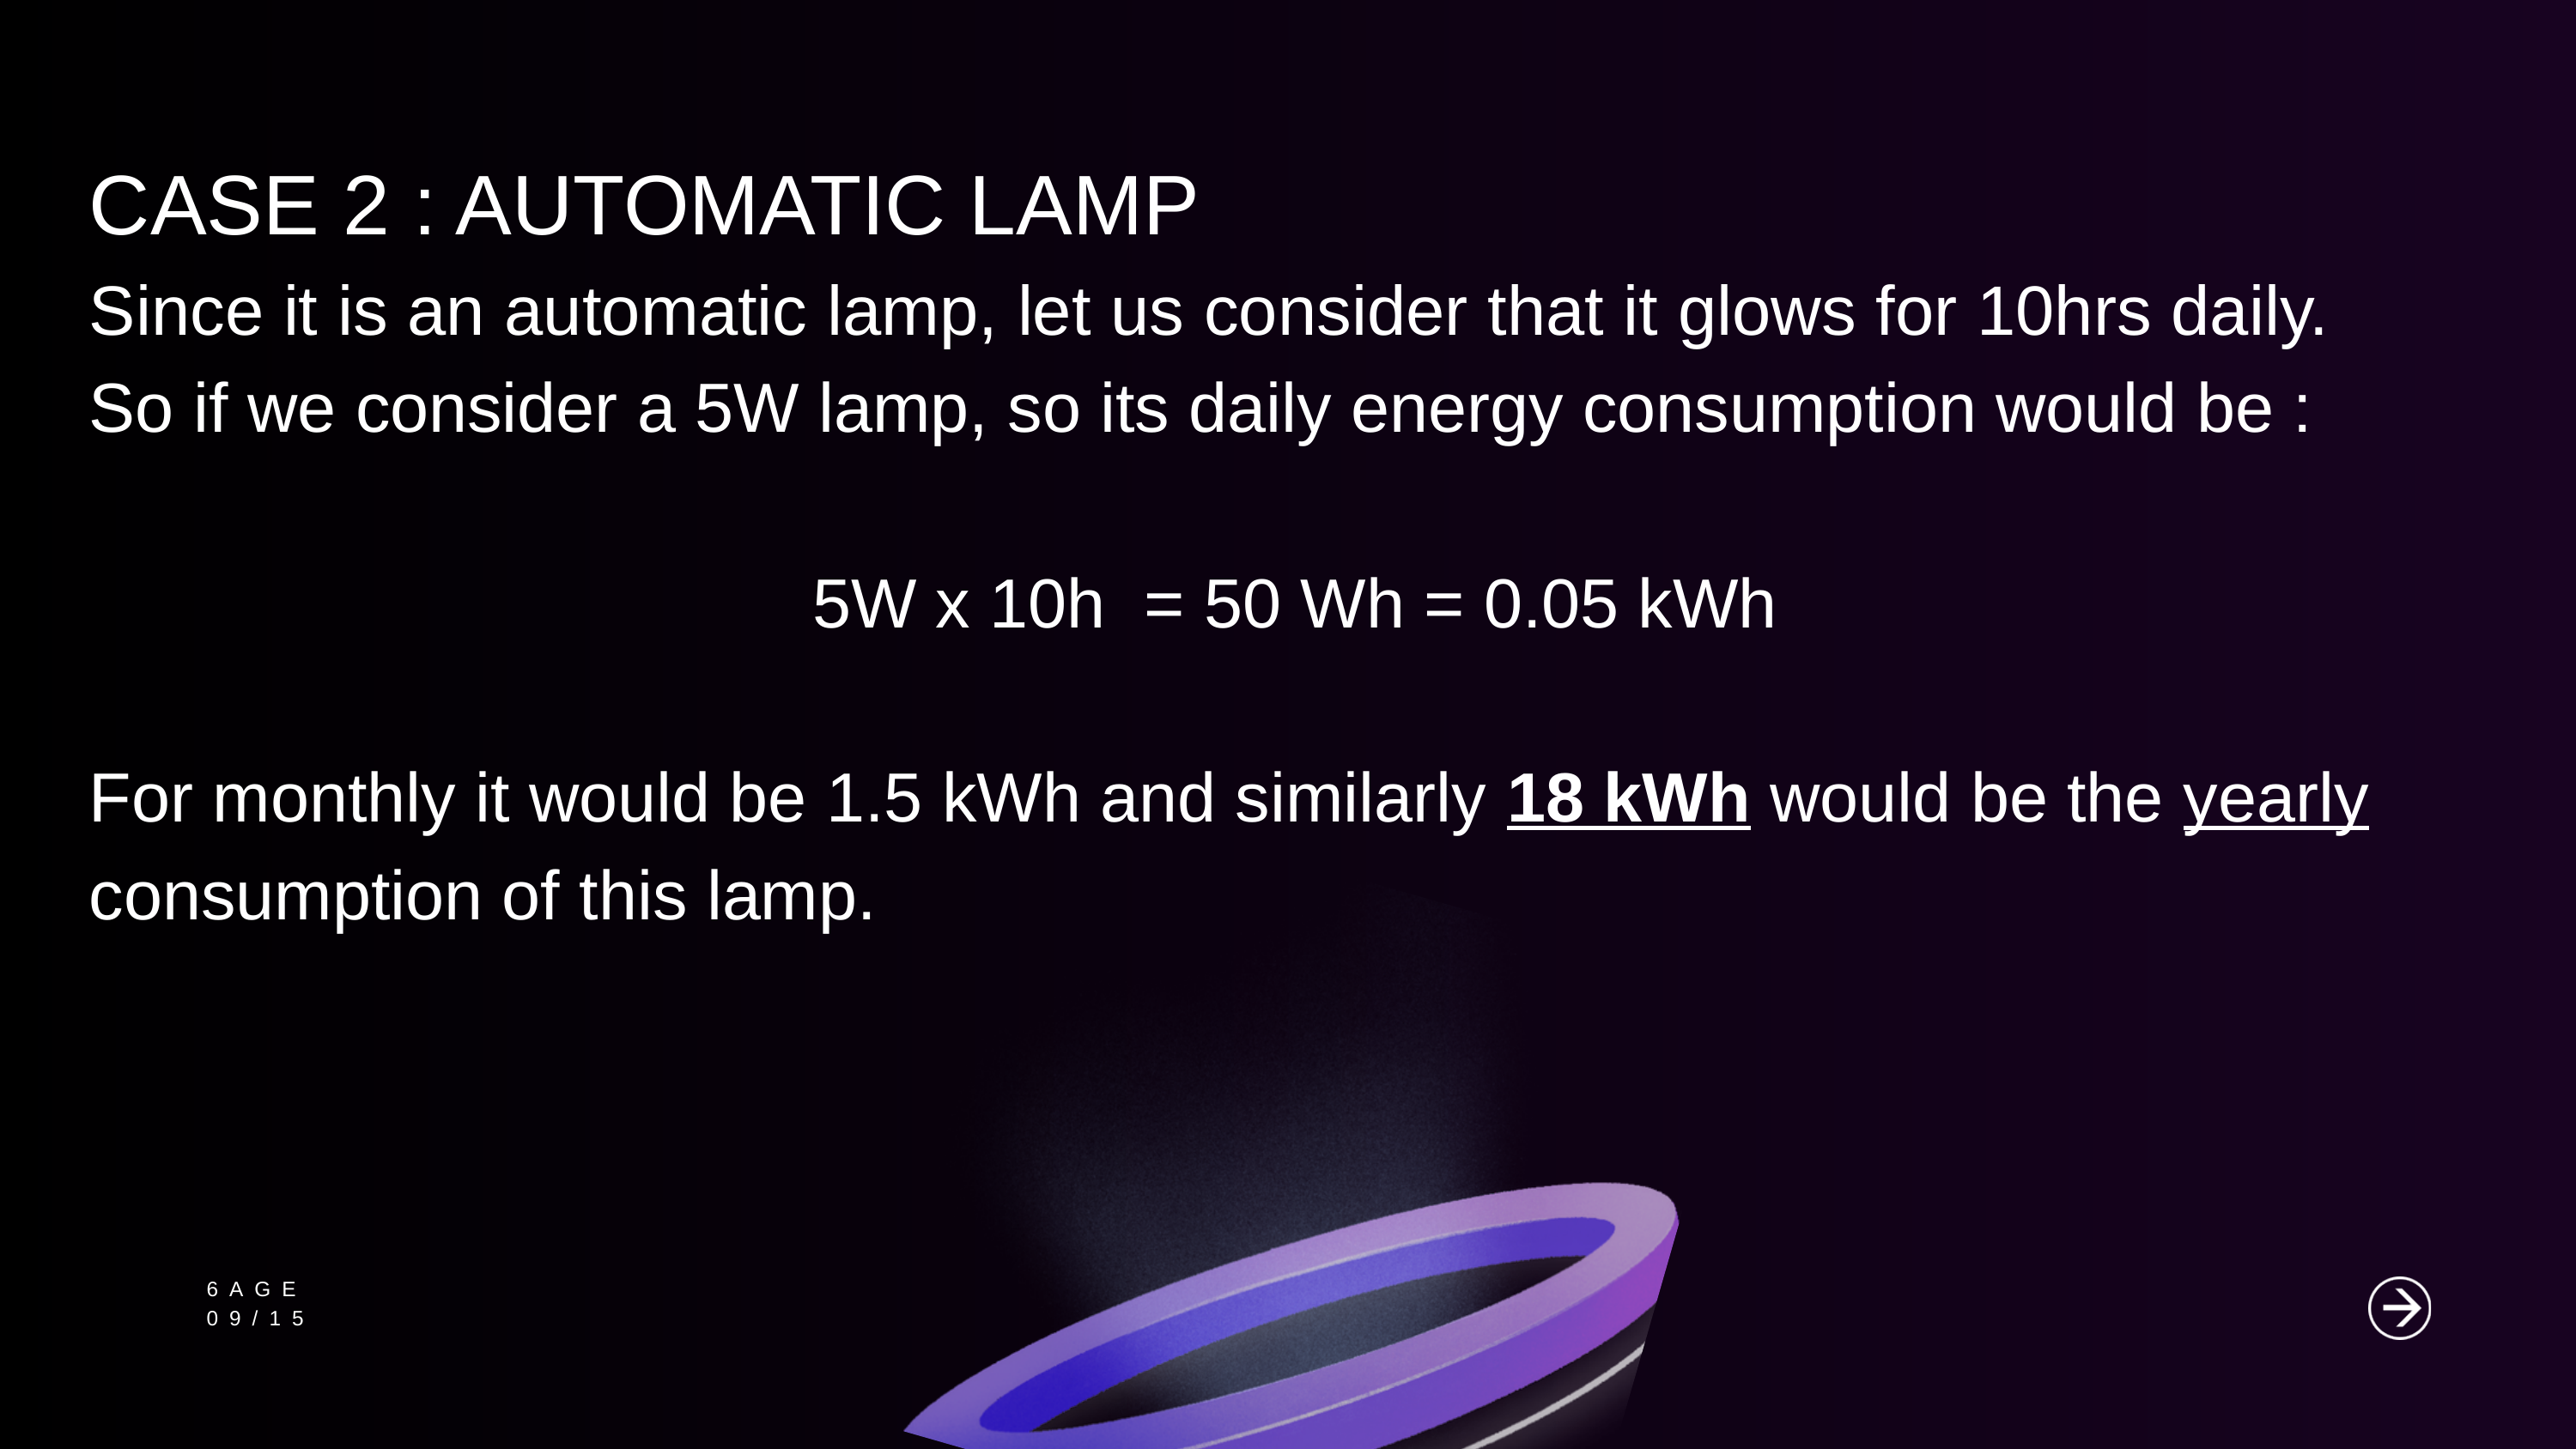

CASE 2 : AUTOMATIC LAMP
Since it is an automatic lamp, let us consider that it glows for 10hrs daily.
So if we consider a 5W lamp, so its daily energy consumption would be :

5W x 10h  = 50 Wh = 0.05 kWh

For monthly it would be 1.5 kWh and similarly 18 kWh would be the yearly consumption of this lamp.

6AGE
09/15